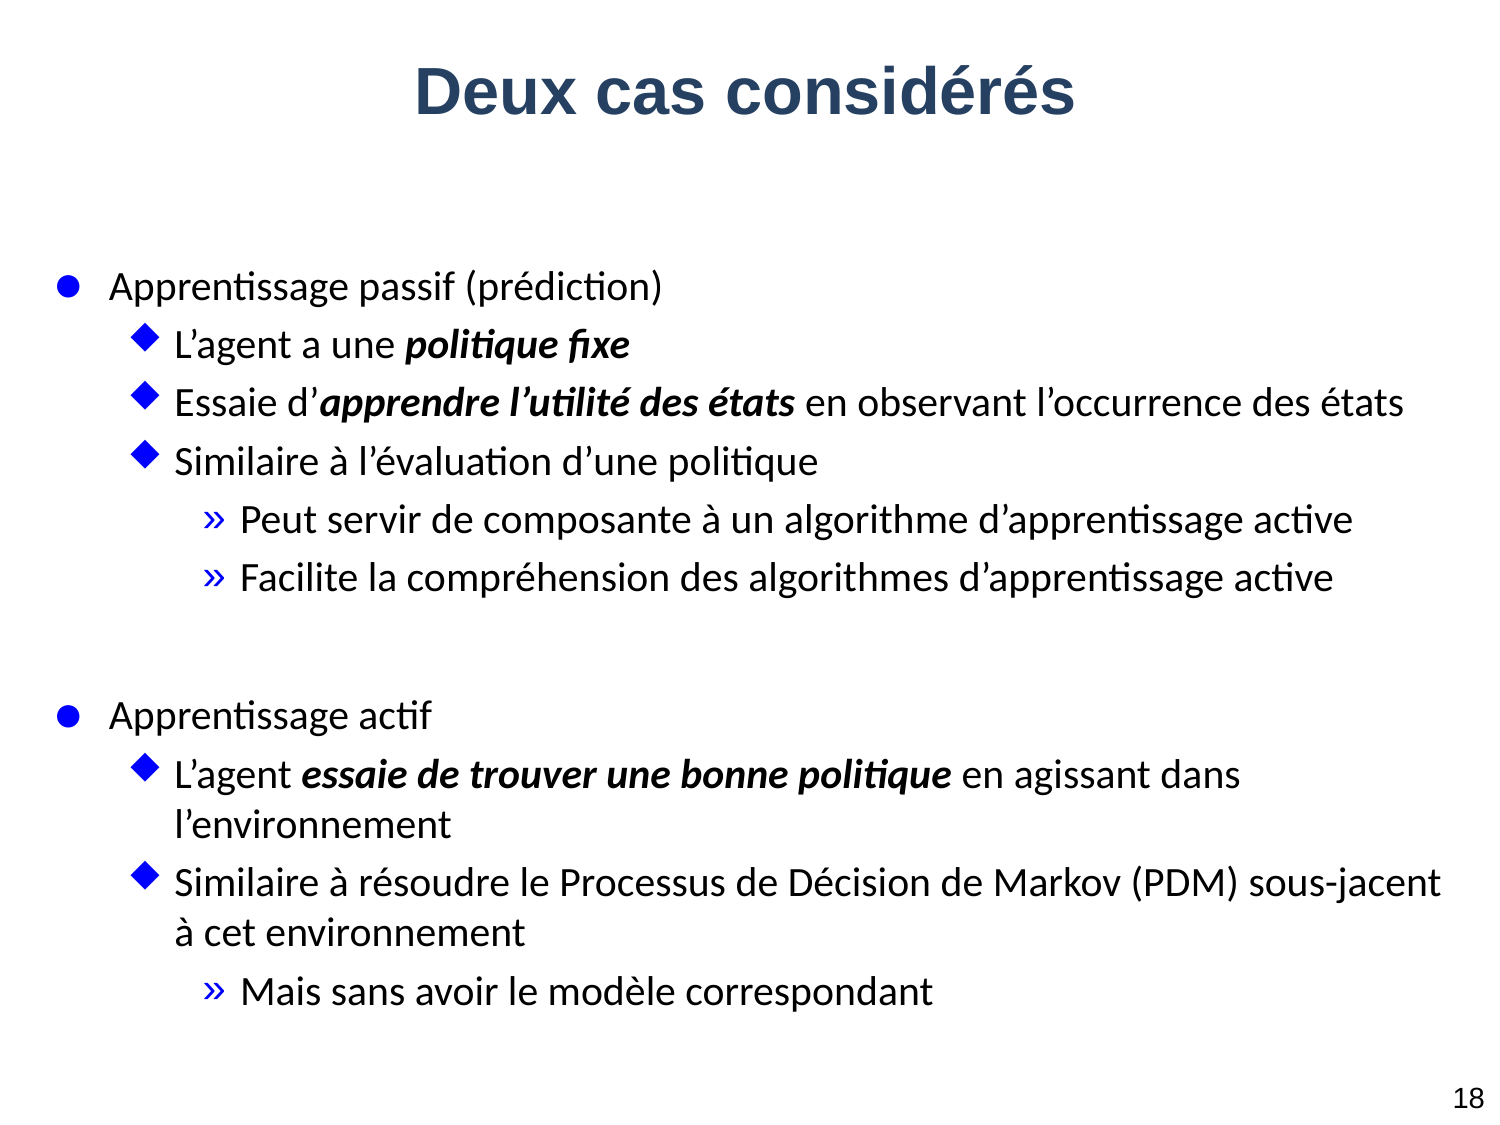

# Deux cas considérés
Apprentissage passif (prédiction)
L’agent a une politique fixe
Essaie d’apprendre l’utilité des états en observant l’occurrence des états
Similaire à l’évaluation d’une politique
Peut servir de composante à un algorithme d’apprentissage active
Facilite la compréhension des algorithmes d’apprentissage active

Apprentissage actif
L’agent essaie de trouver une bonne politique en agissant dans l’environnement
Similaire à résoudre le Processus de Décision de Markov (PDM) sous-jacent à cet environnement
Mais sans avoir le modèle correspondant
18